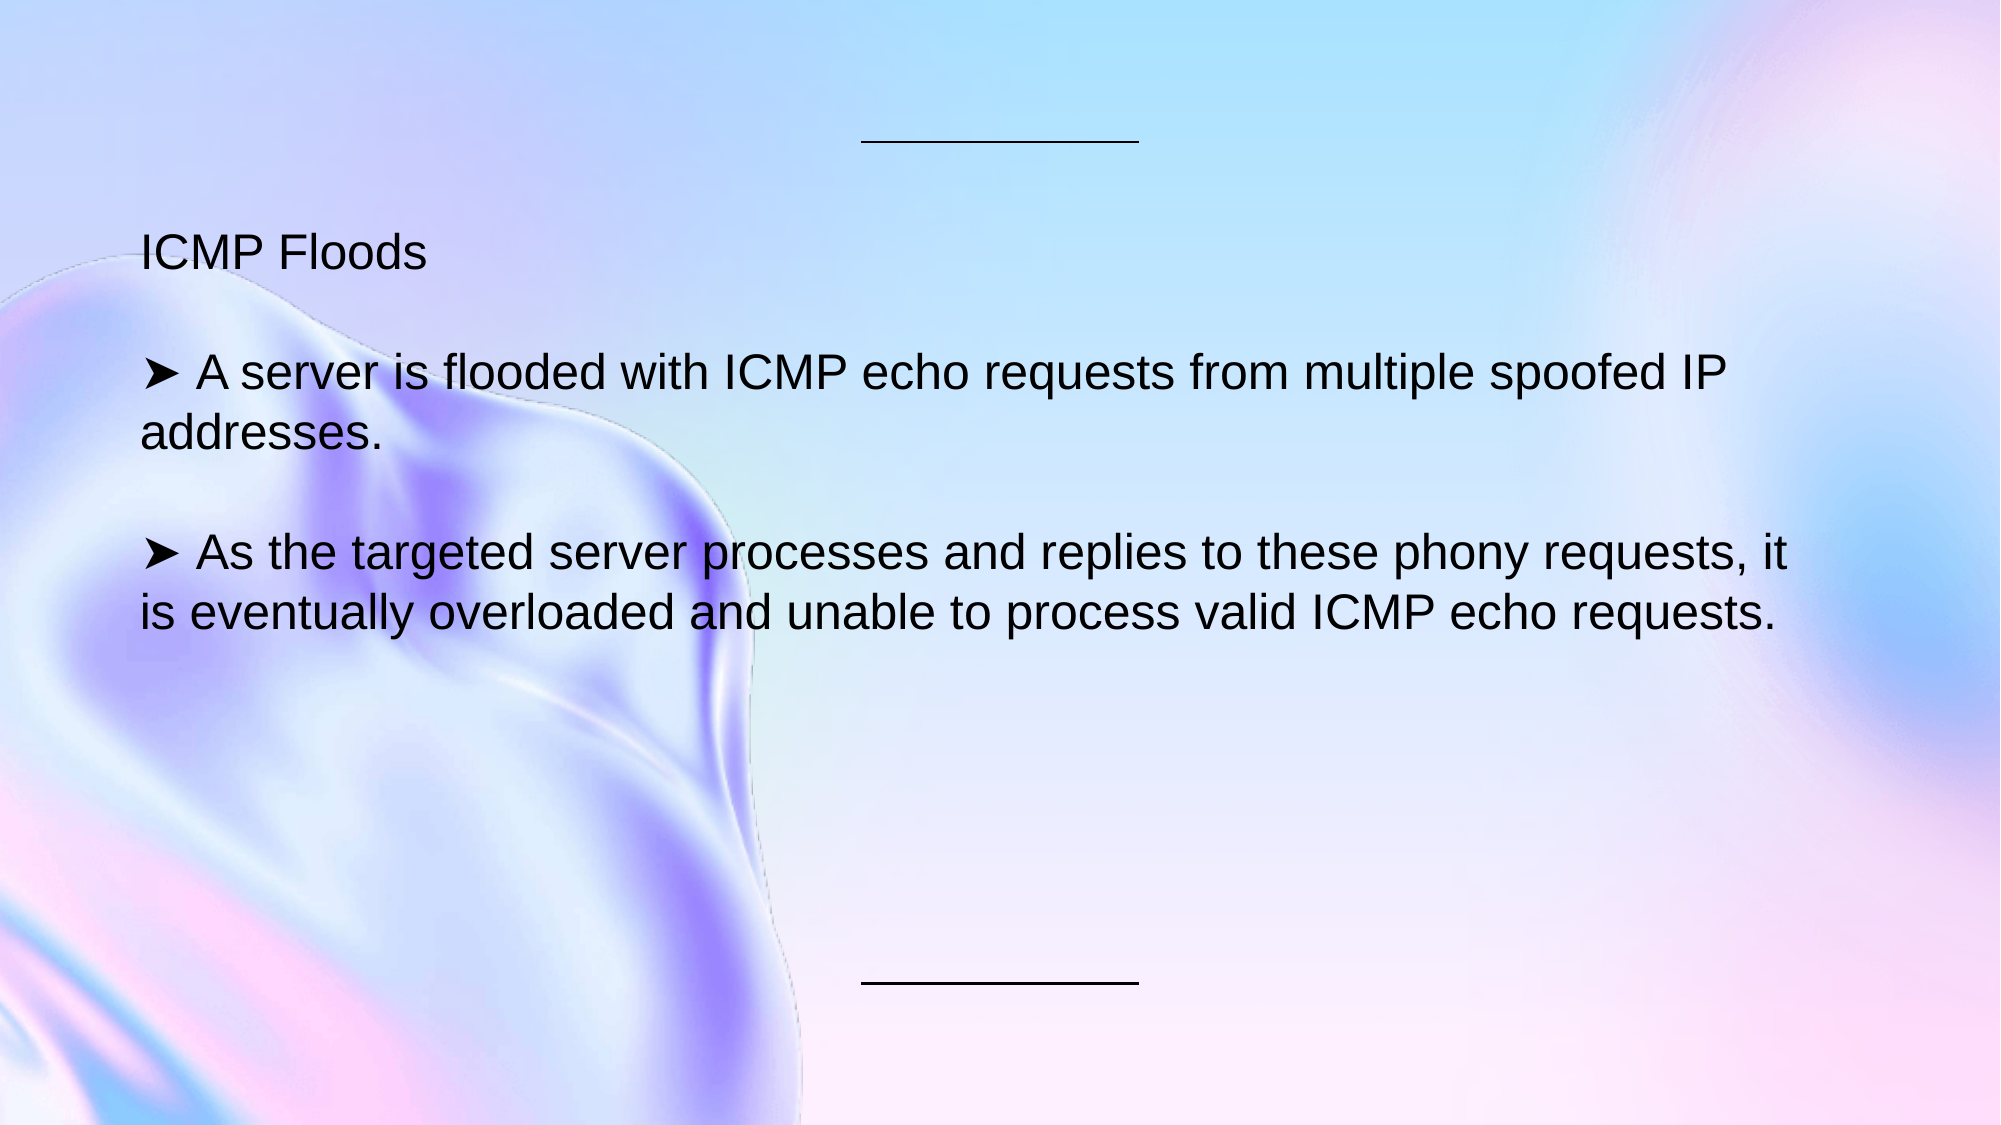

ICMP Floods

➤ A server is flooded with ICMP echo requests from multiple spoofed IP addresses.

➤ As the targeted server processes and replies to these phony requests, it is eventually overloaded and unable to process valid ICMP echo requests.
10